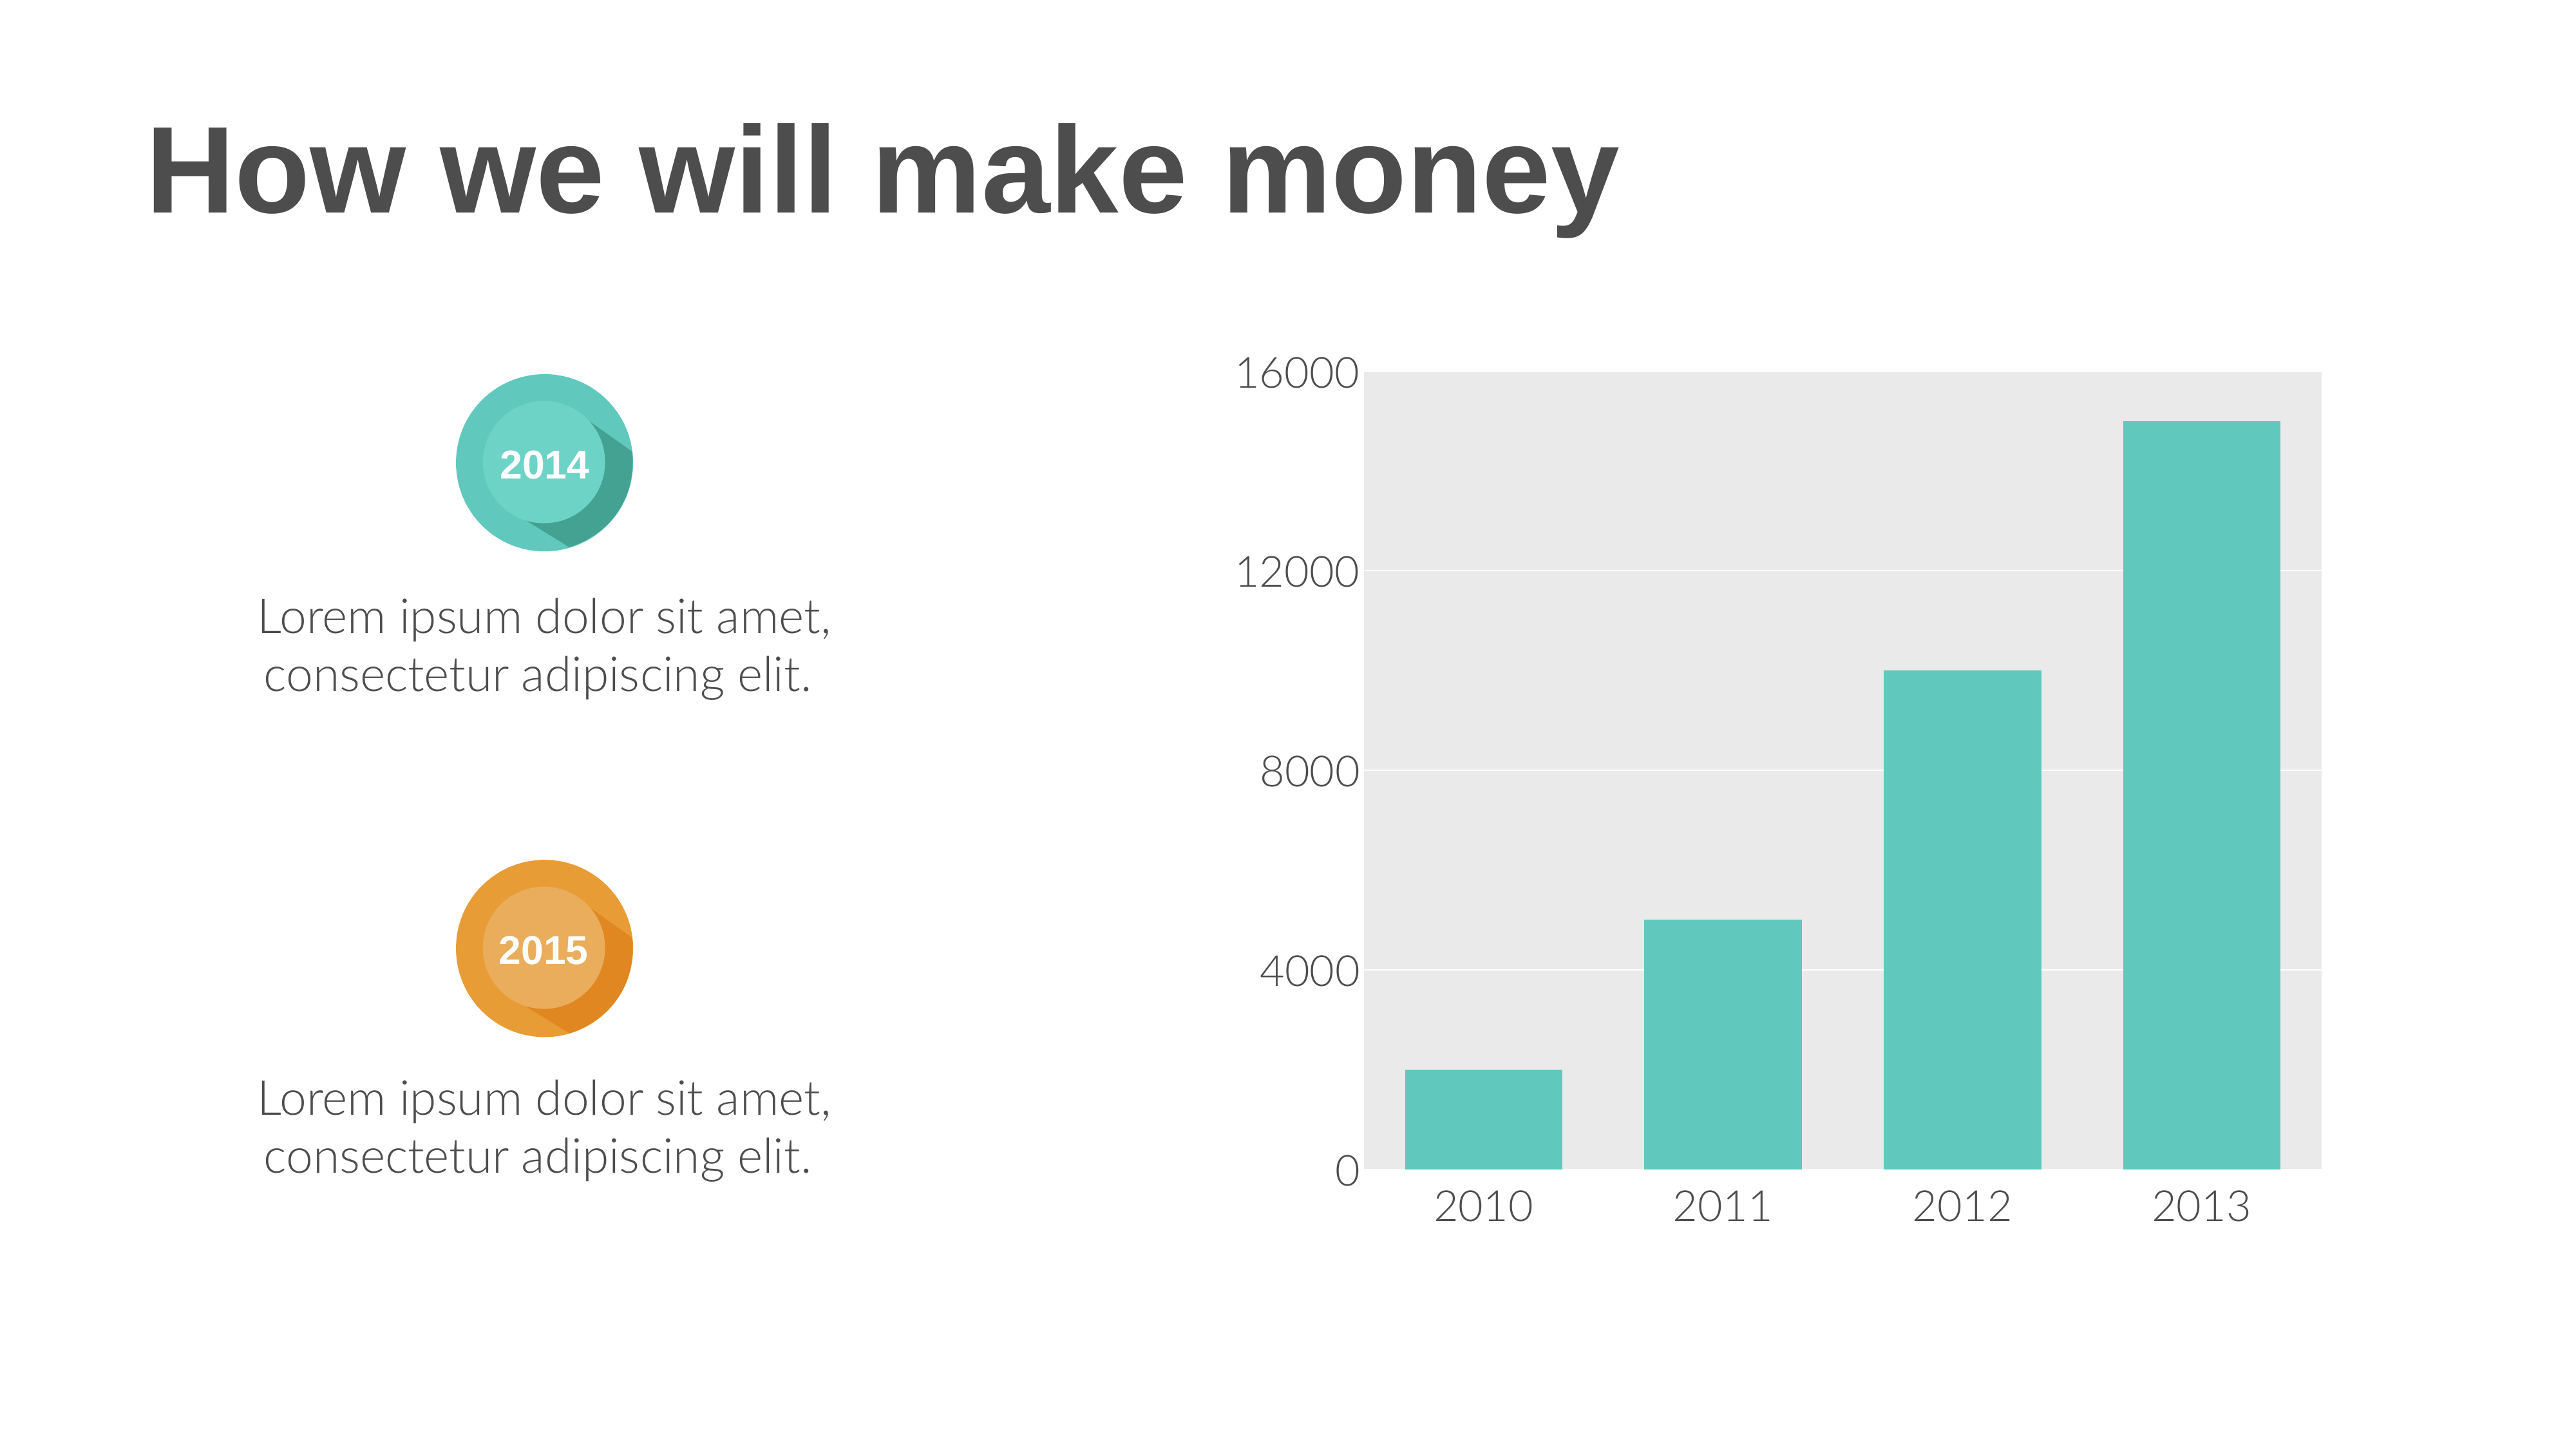

How we will make money

### Chart:

| Category | 2015 |
|---|---|
| 2010 | 2000.0 |
| 2011 | 5000.0 |
| 2012 | 10000.0 |
| 2013 | 15000.0 |

2014
Lorem ipsum dolor sit amet, consectetur adipiscing elit.

2015
Lorem ipsum dolor sit amet, consectetur adipiscing elit.